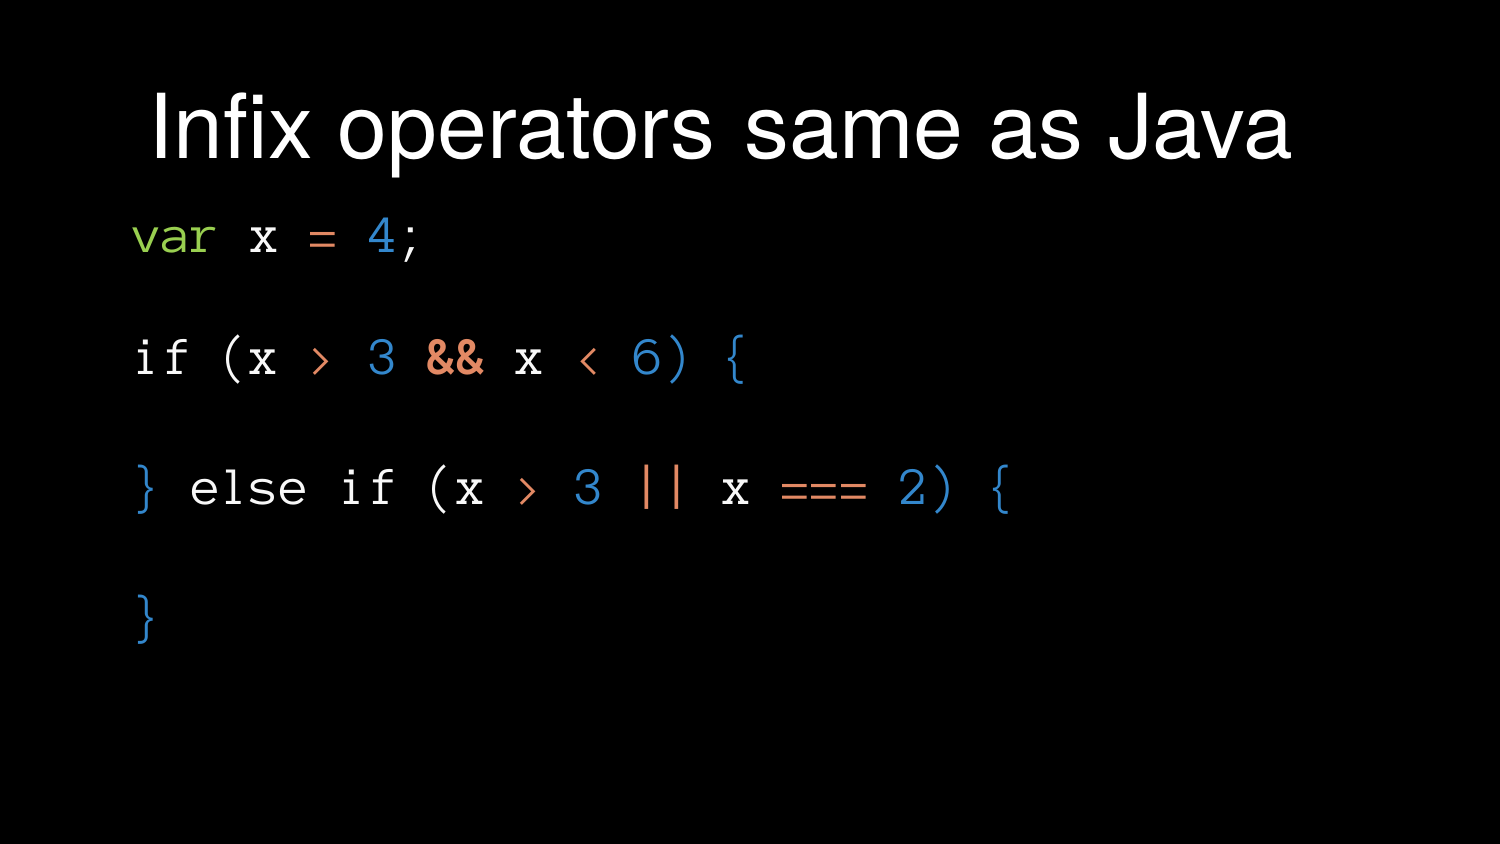

# Infix operators same as Java
var x = 4;

if (x > 3 && x < 6) {

} else if (x > 3 || x === 2) {

}